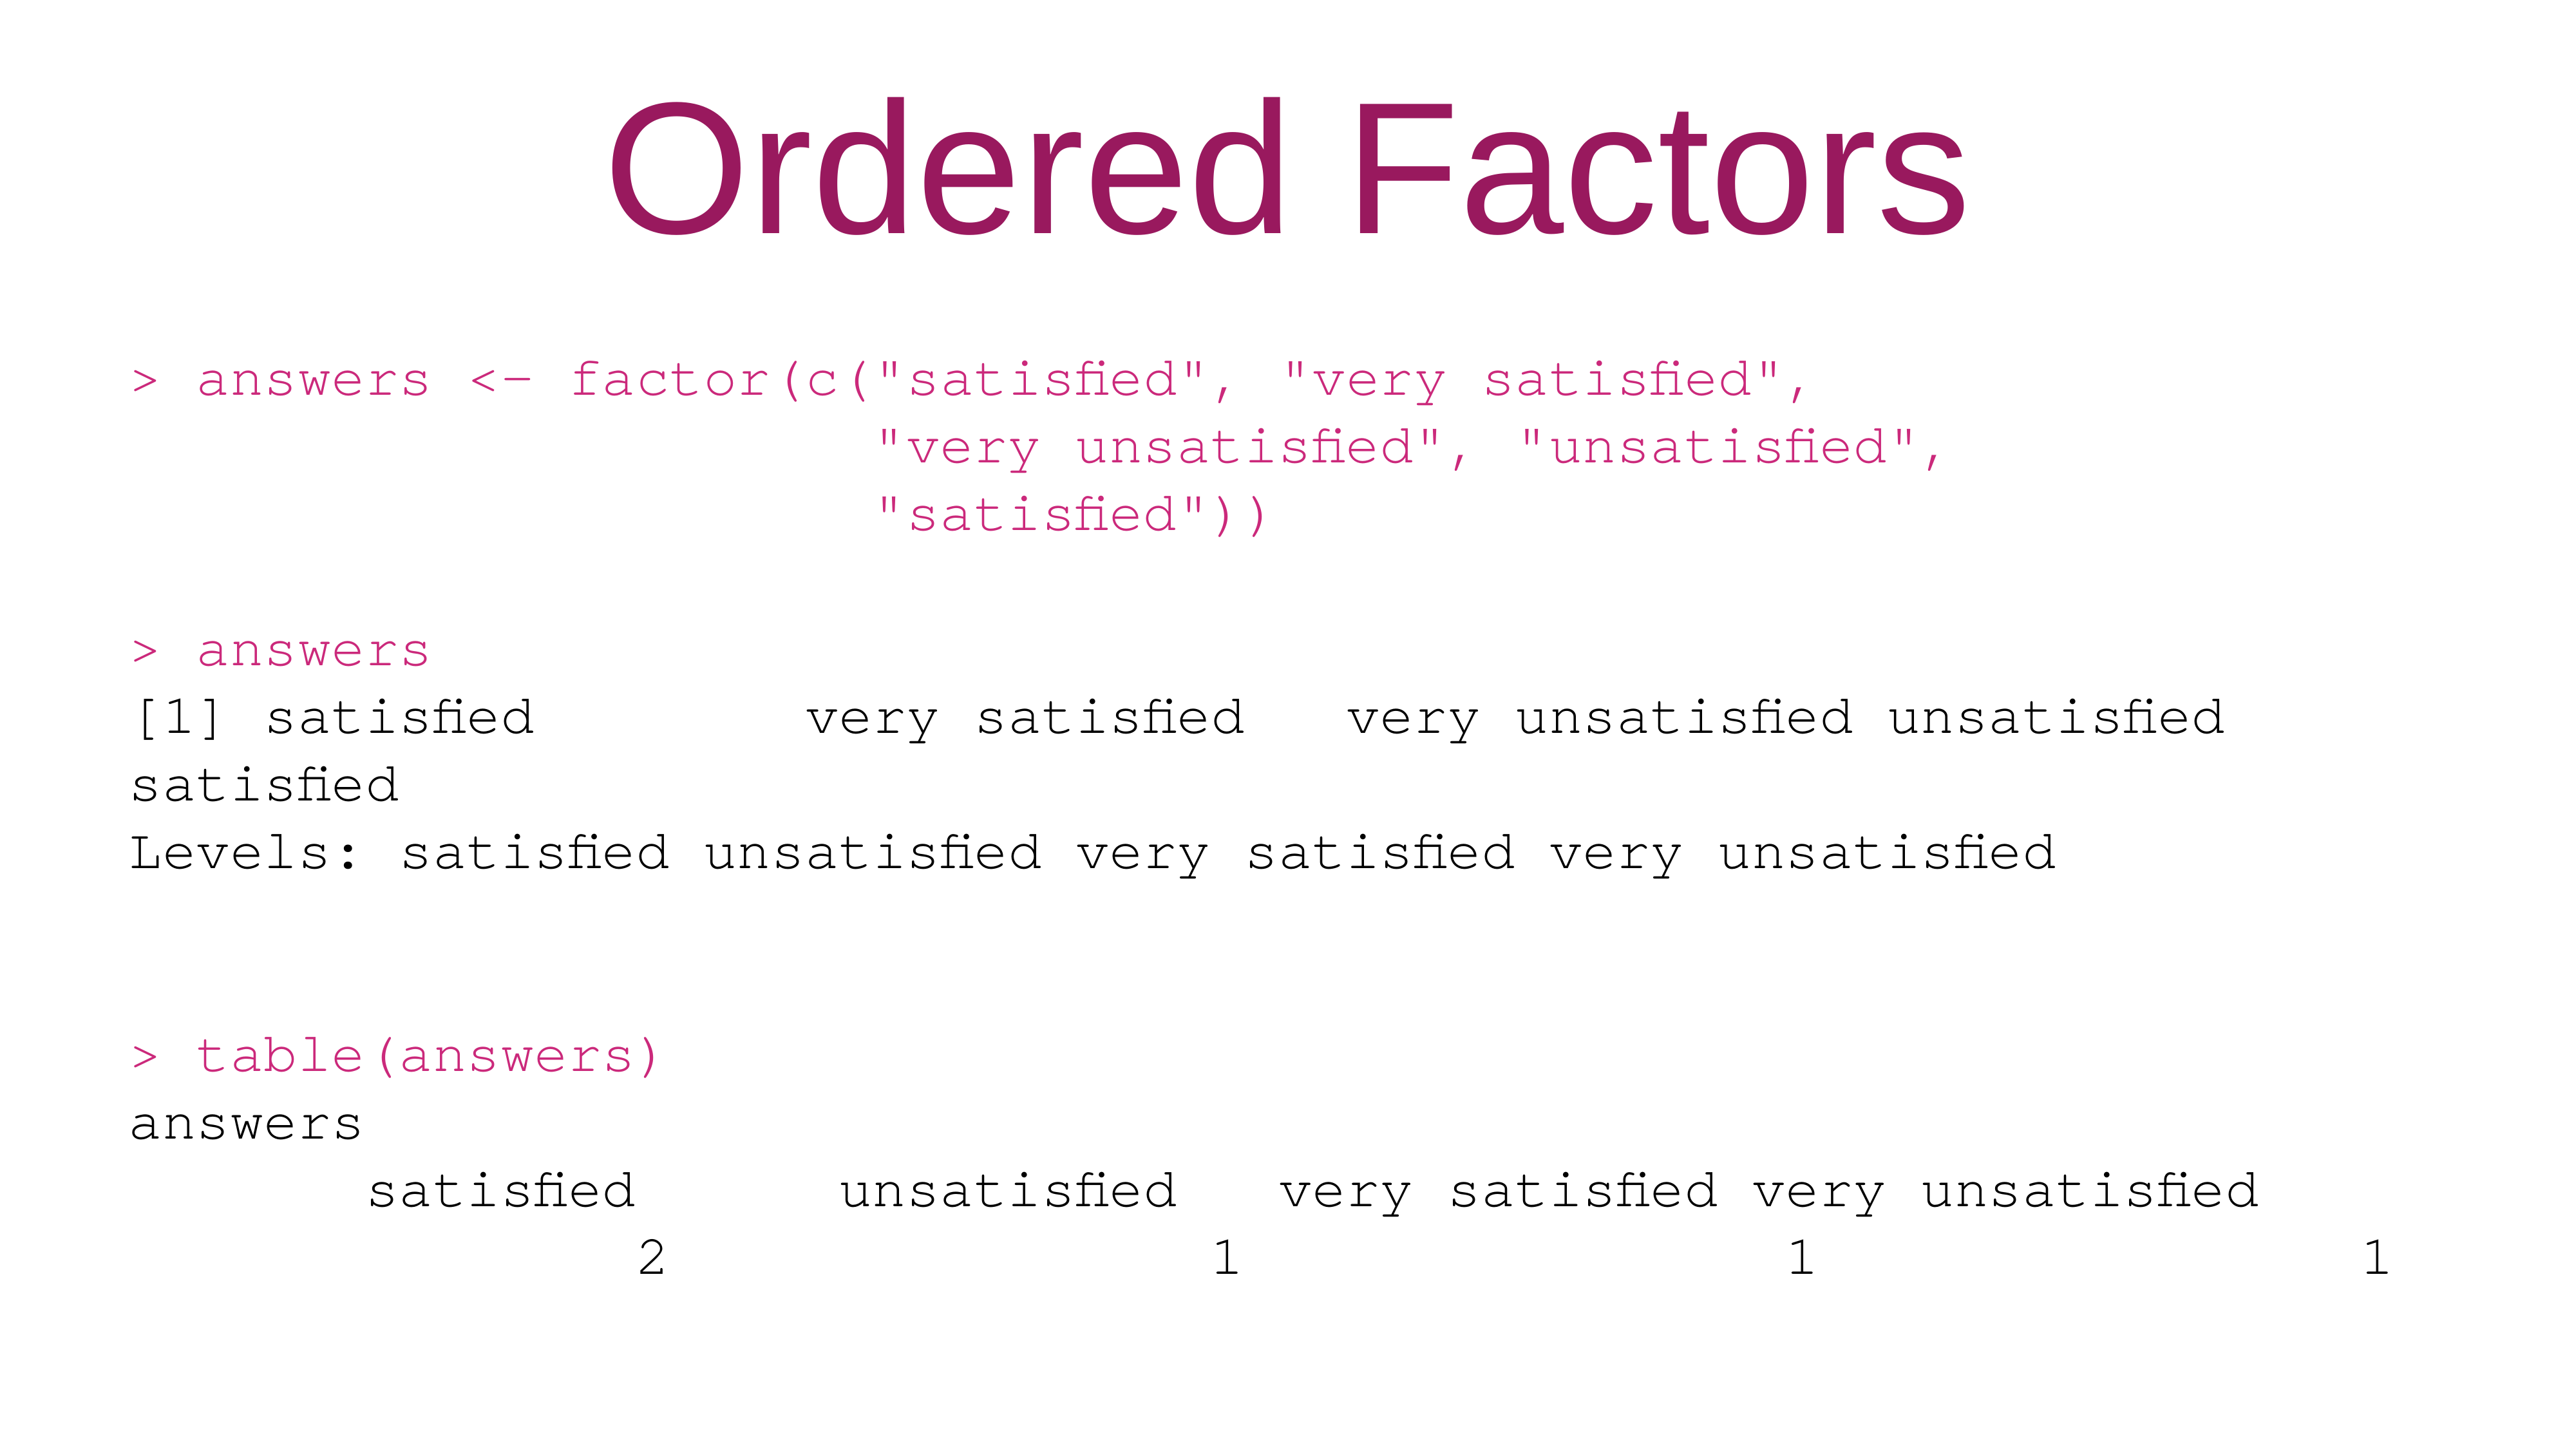

Ordered Factors
> answers <- factor(c("satisfied", "very satisfied",
                      "very unsatisfied", "unsatisfied",
                      "satisfied"))

> answers
[1] satisfied        very satisfied   very unsatisfied unsatisfied      satisfied
Levels: satisfied unsatisfied very satisfied very unsatisfied

> table(answers)
answers
       satisfied      unsatisfied   very satisfied very unsatisfied
               2                1                1                1